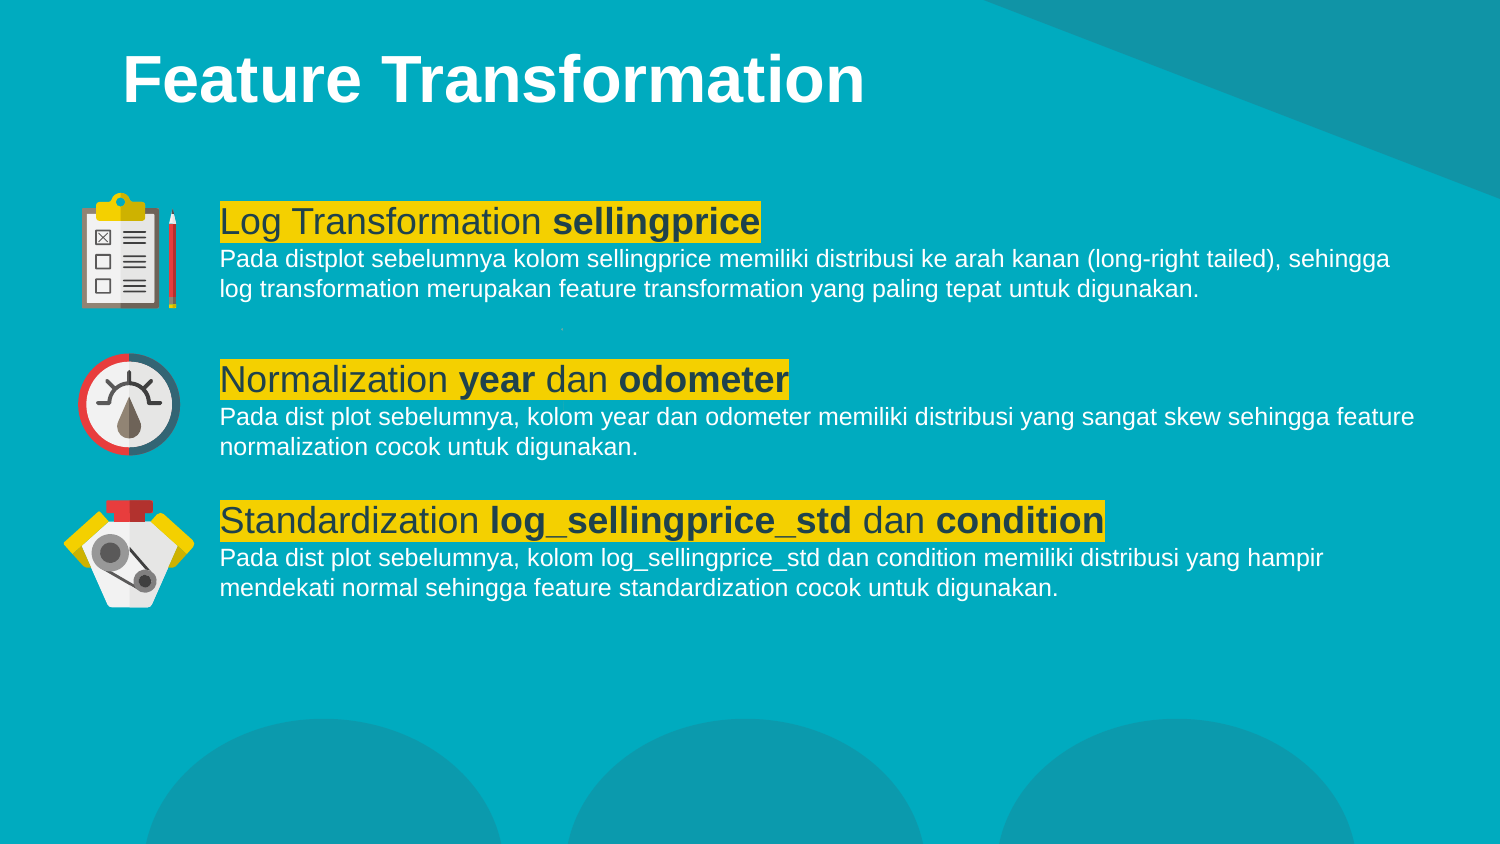

Feature Transformation
Log Transformation sellingprice
Pada distplot sebelumnya kolom sellingprice memiliki distribusi ke arah kanan (long-right tailed), sehingga log transformation merupakan feature transformation yang paling tepat untuk digunakan.

Normalization year dan odometer
Pada dist plot sebelumnya, kolom year dan odometer memiliki distribusi yang sangat skew sehingga feature normalization cocok untuk digunakan.

Standardization log_sellingprice_std dan condition
Pada dist plot sebelumnya, kolom log_sellingprice_std dan condition memiliki distribusi yang hampir mendekati normal sehingga feature standardization cocok untuk digunakan.